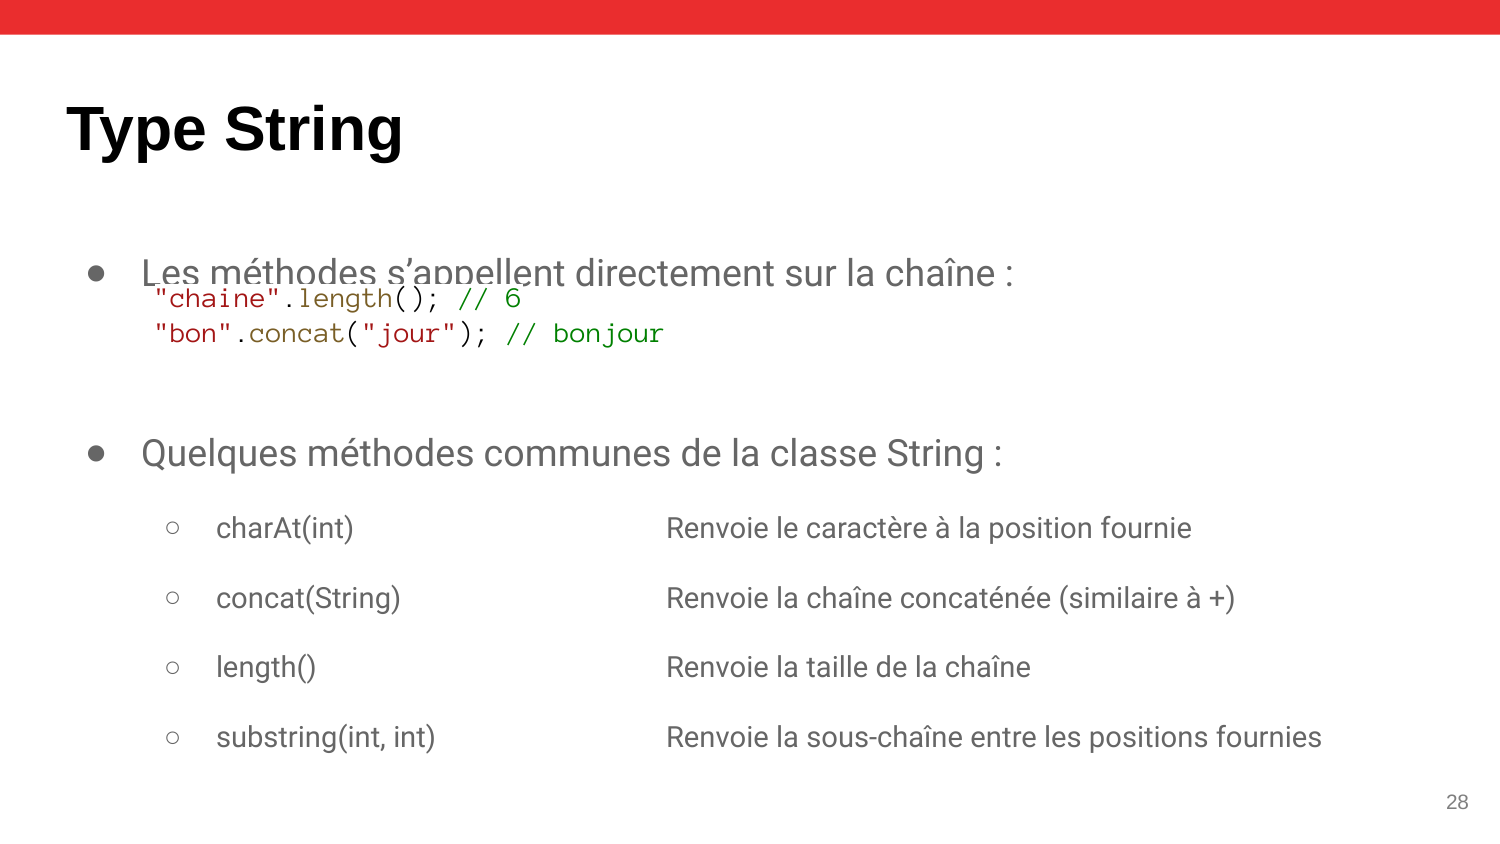

# Type String
Les méthodes s’appellent directement sur la chaîne :

Quelques méthodes communes de la classe String :
charAt(int)			Renvoie le caractère à la position fournie
concat(String)		Renvoie la chaîne concaténée (similaire à +)
length()			Renvoie la taille de la chaîne
substring(int, int)		Renvoie la sous-chaîne entre les positions fournies
"chaine".length(); // 6
"bon".concat("jour"); // bonjour
28